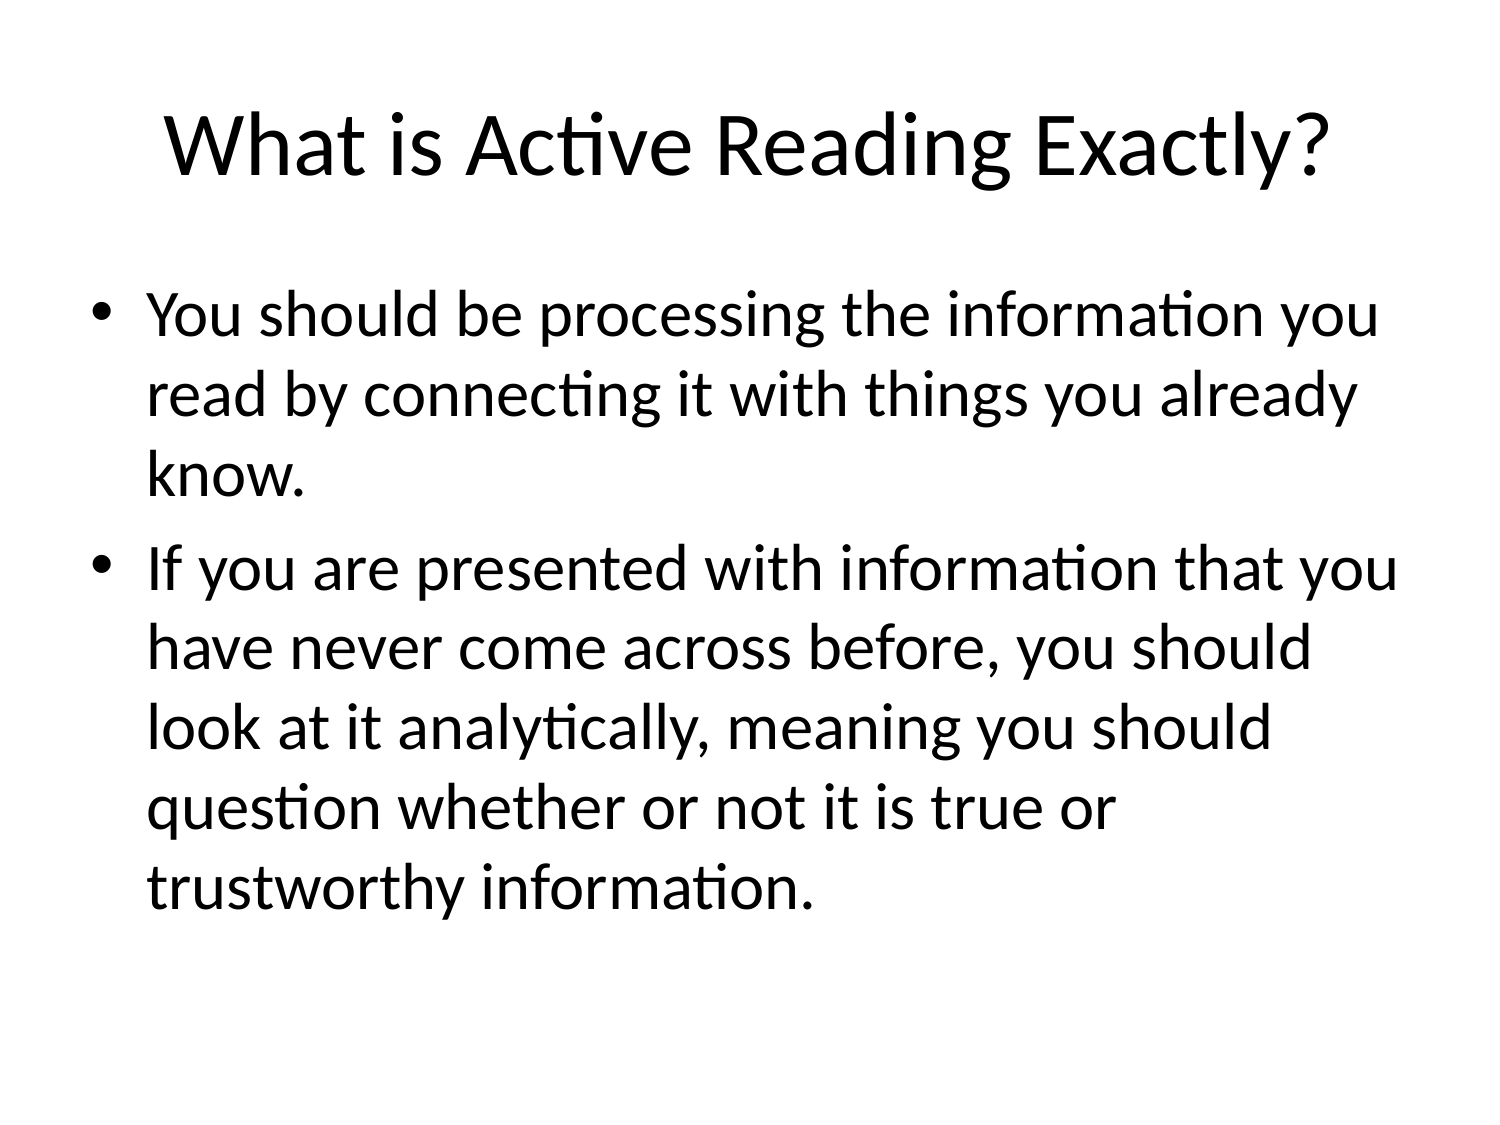

# What is Active Reading Exactly?
You should be processing the information you read by connecting it with things you already know.
If you are presented with information that you have never come across before, you should look at it analytically, meaning you should question whether or not it is true or trustworthy information.